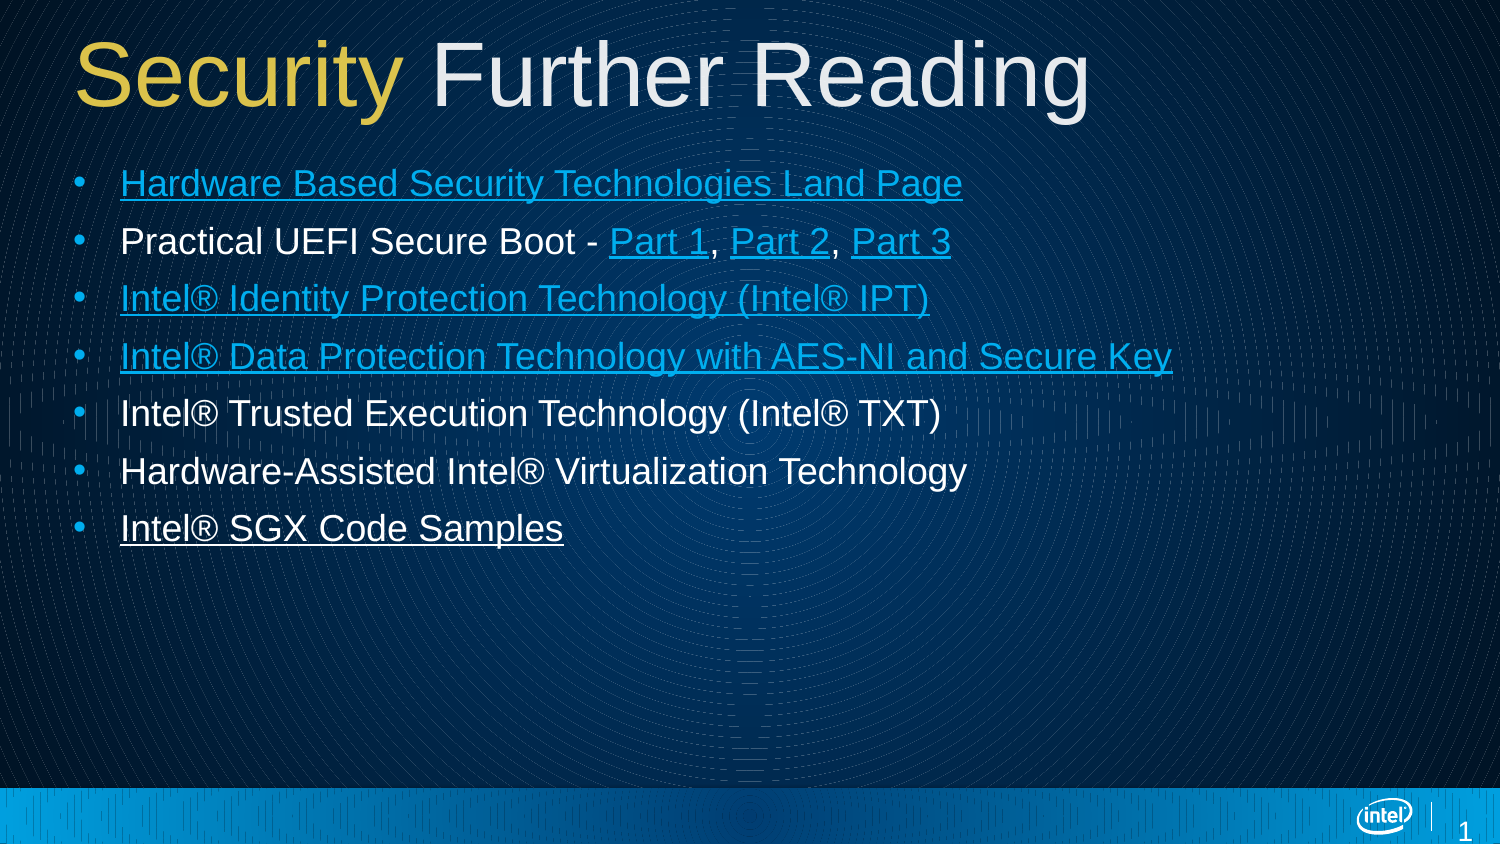

# Security Further Reading
Hardware Based Security Technologies Land Page
Practical UEFI Secure Boot - Part 1, Part 2, Part 3
Intel® Identity Protection Technology (Intel® IPT)
Intel® Data Protection Technology with AES-NI and Secure Key
Intel® Trusted Execution Technology (Intel® TXT)
Hardware-Assisted Intel® Virtualization Technology
Intel® SGX Code Samples

17